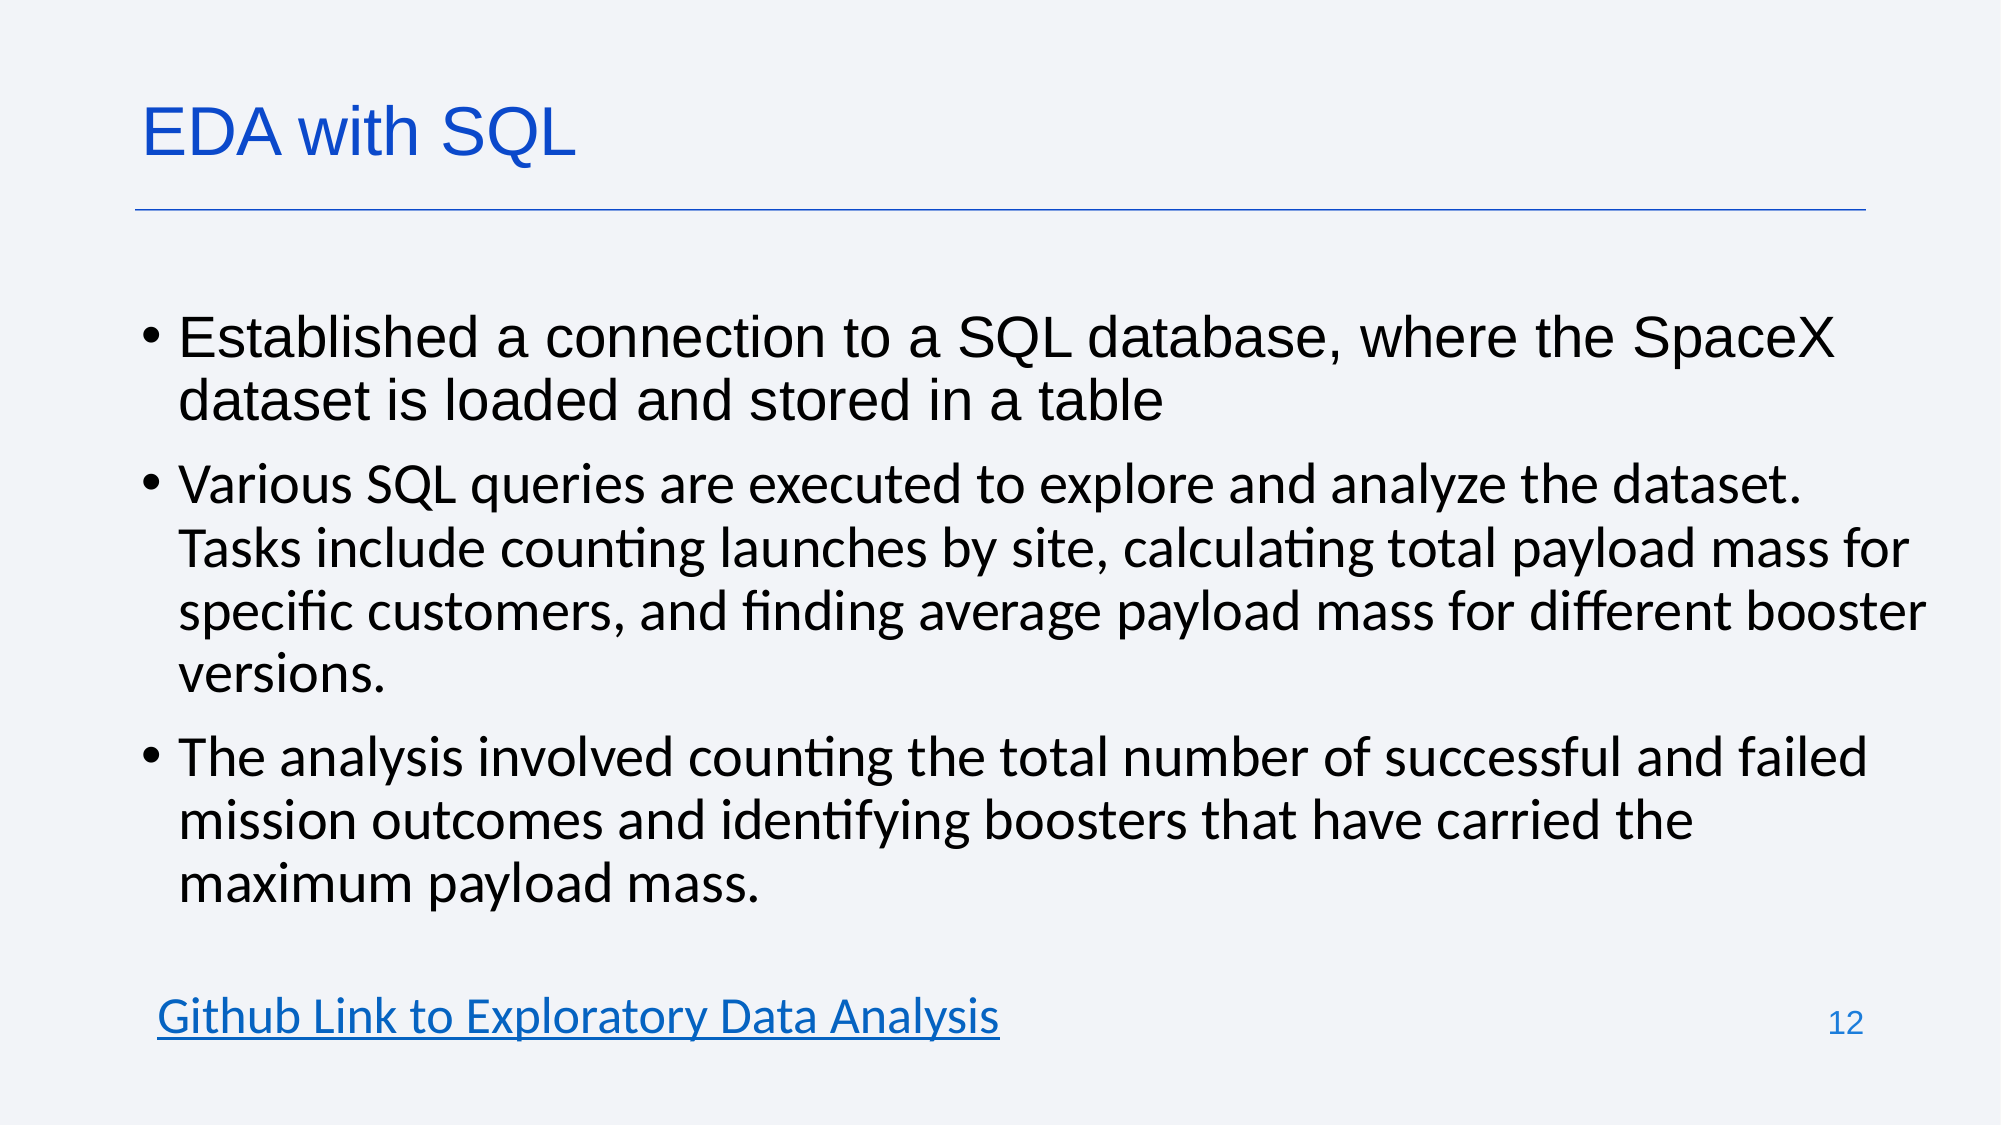

EDA with SQL
Established a connection to a SQL database, where the SpaceX dataset is loaded and stored in a table
Various SQL queries are executed to explore and analyze the dataset. Tasks include counting launches by site, calculating total payload mass for specific customers, and finding average payload mass for different booster versions.
The analysis involved counting the total number of successful and failed mission outcomes and identifying boosters that have carried the maximum payload mass.
Github Link to Exploratory Data Analysis
12